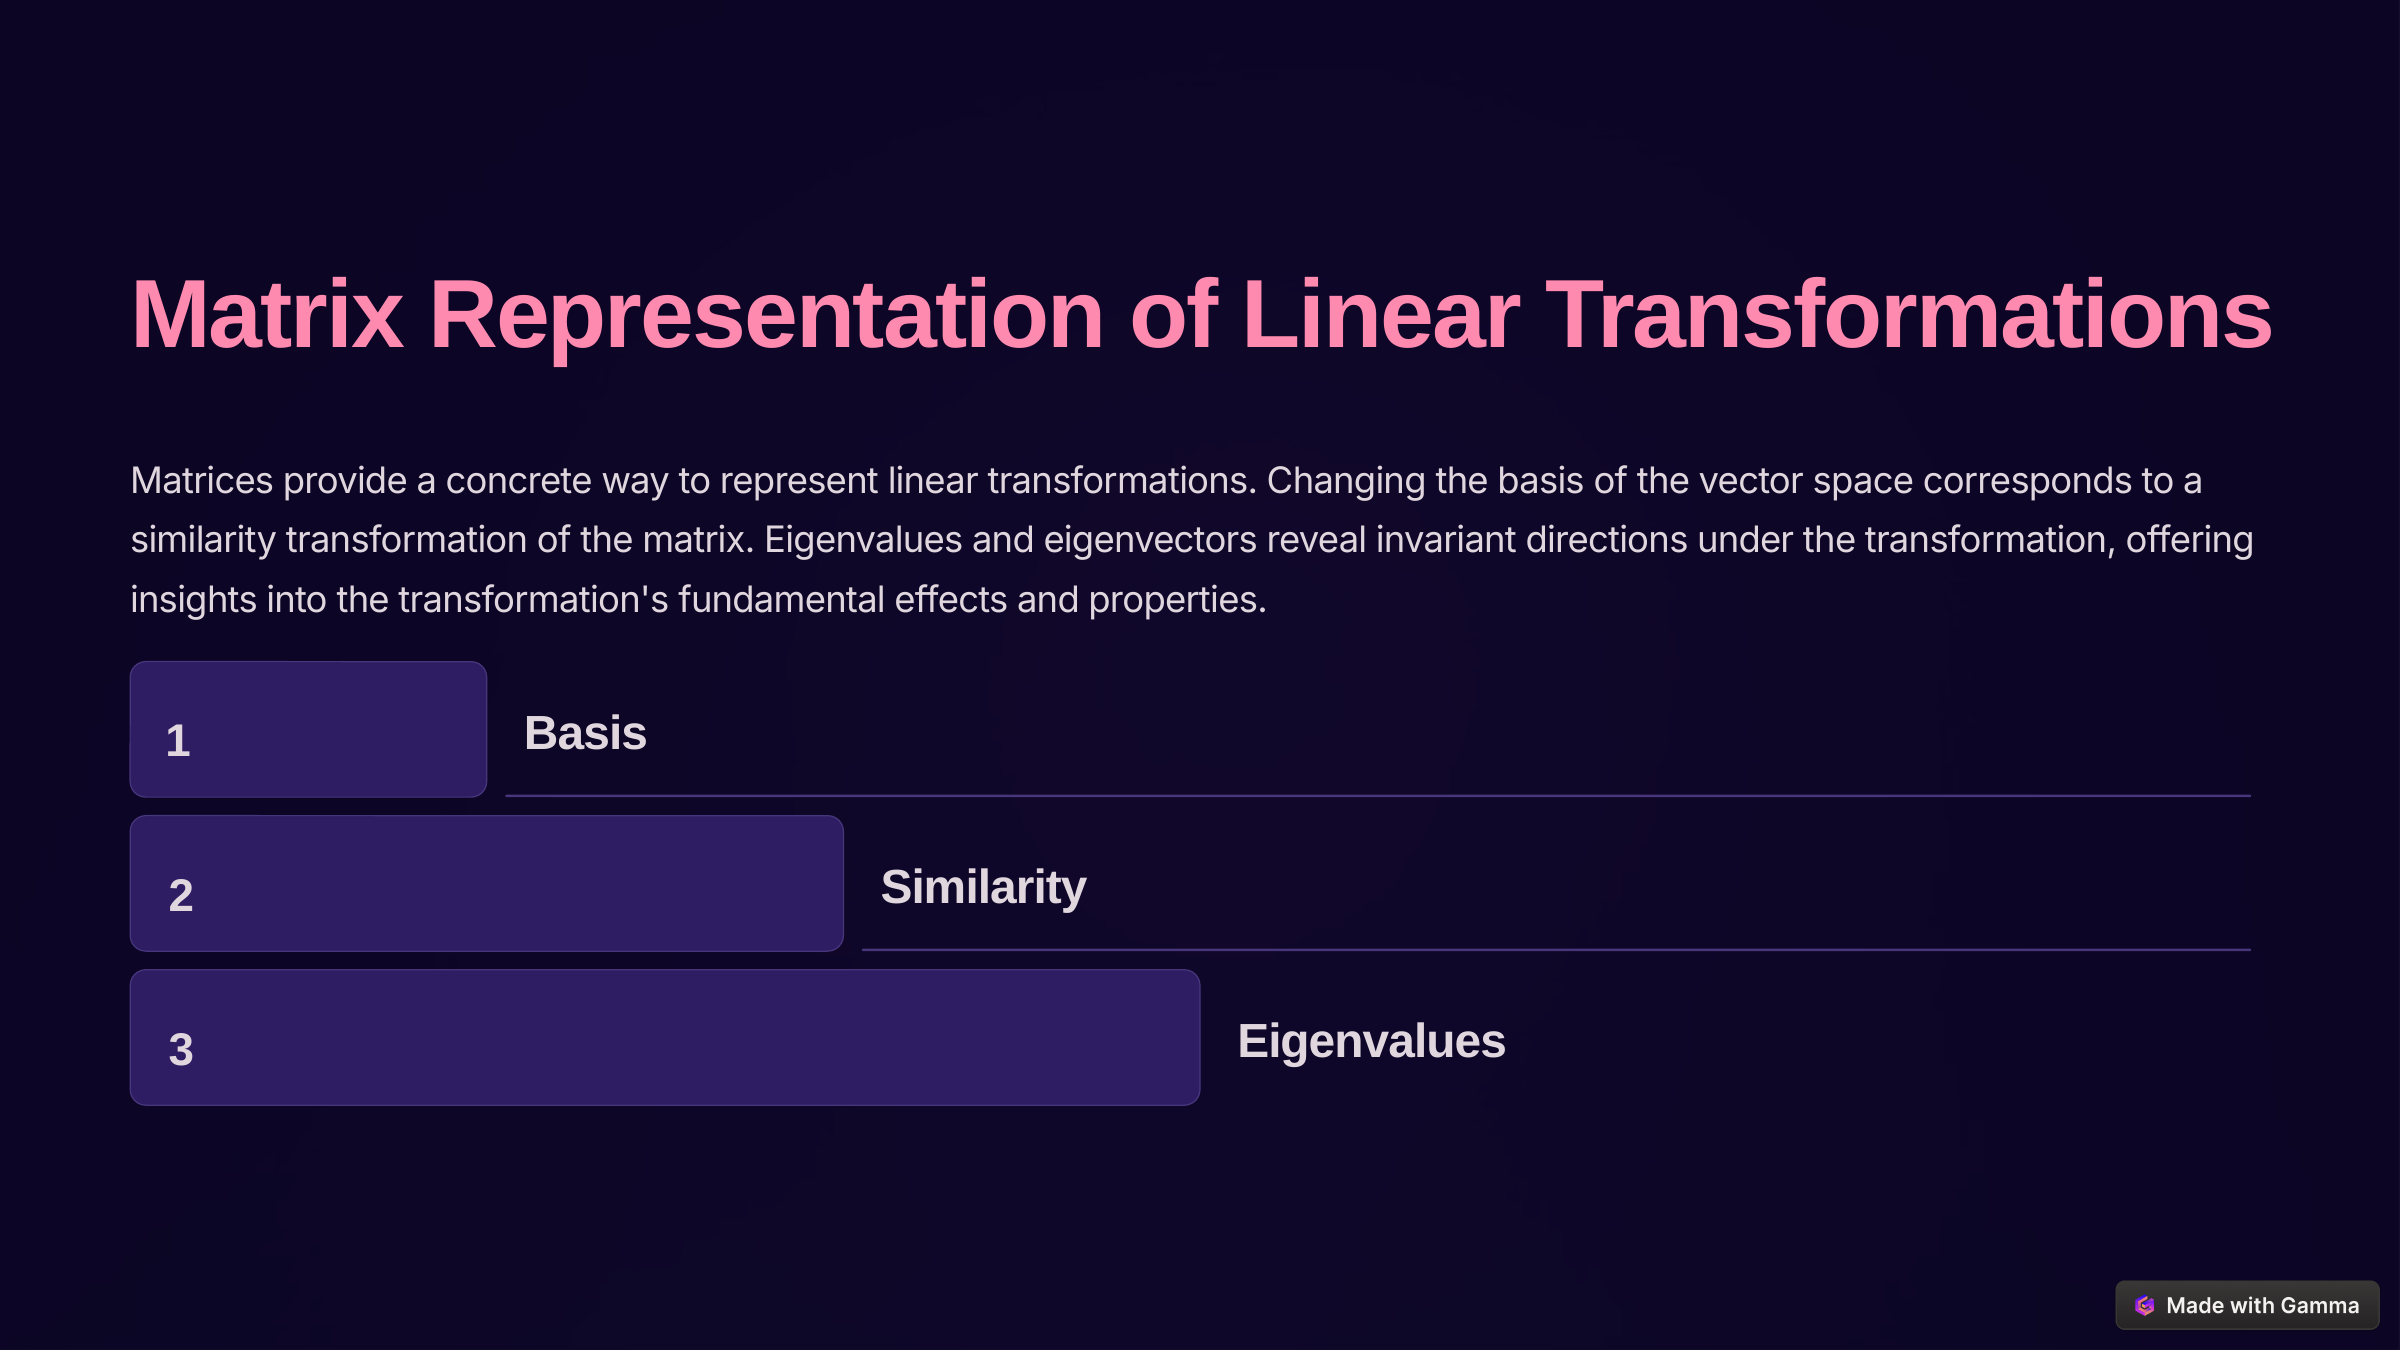

Matrix Representation of Linear Transformations
Matrices provide a concrete way to represent linear transformations. Changing the basis of the vector space corresponds to a similarity transformation of the matrix. Eigenvalues and eigenvectors reveal invariant directions under the transformation, offering insights into the transformation's fundamental effects and properties.

1
Basis

2
Similarity

3
Eigenvalues